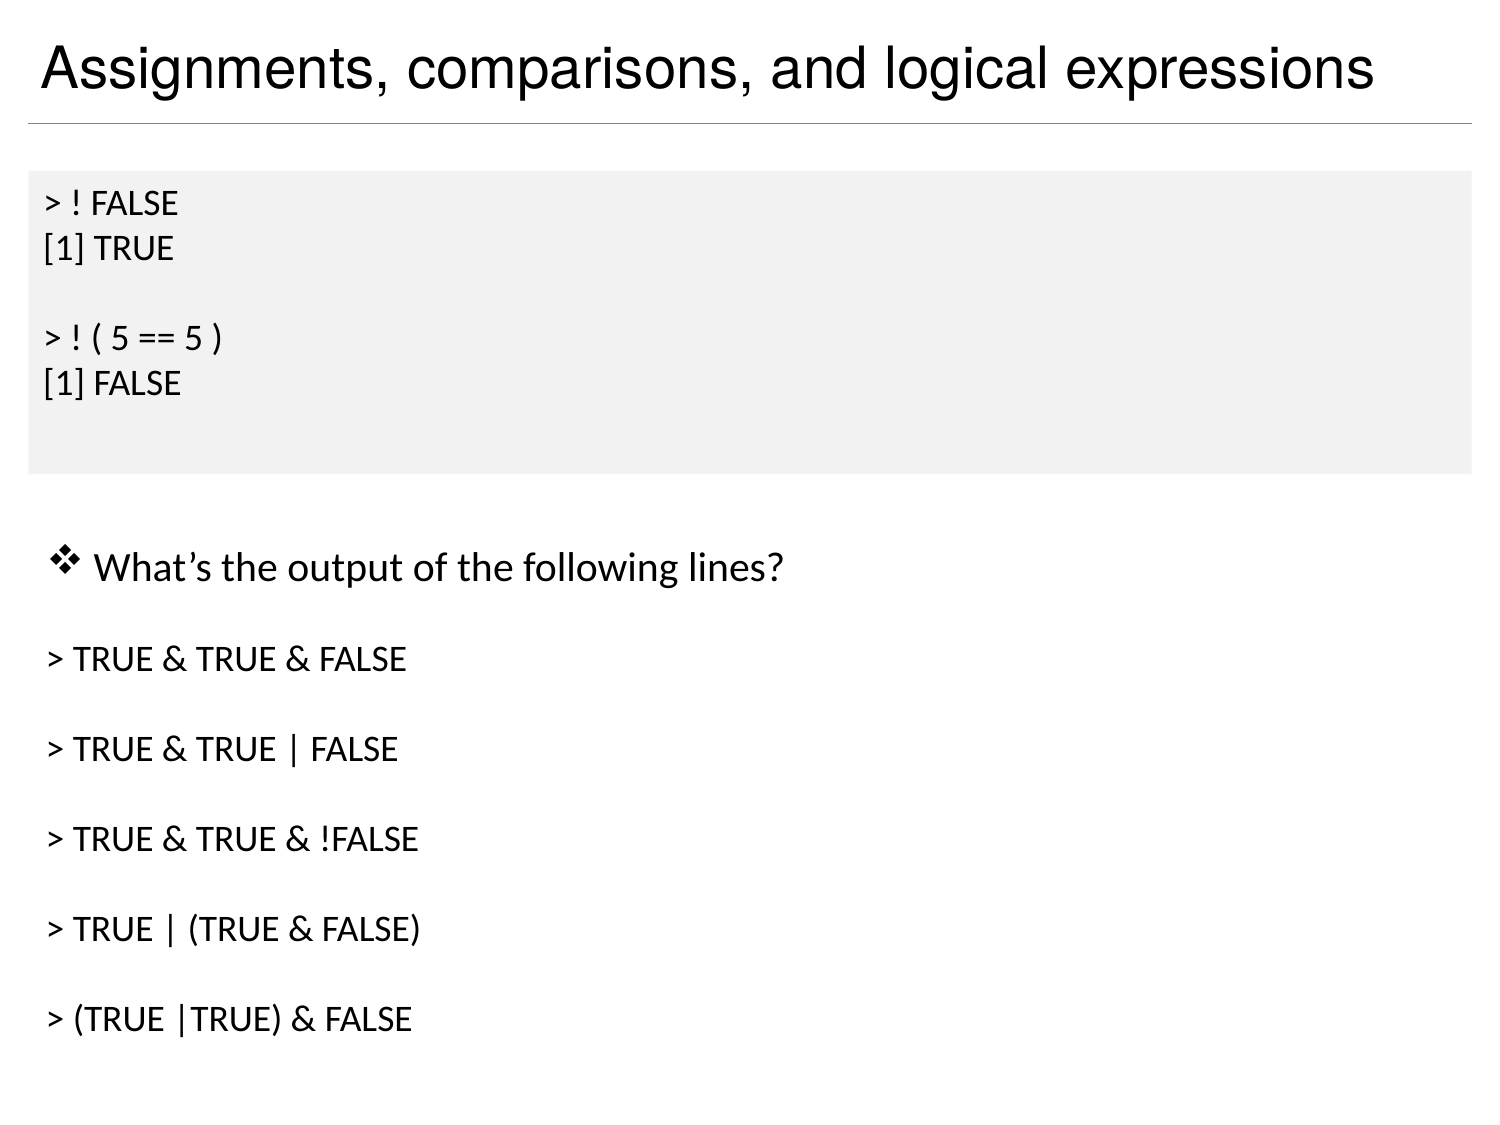

Assignments, comparisons, and logical expressions
> ! FALSE
[1] TRUE

> ! ( 5 == 5 )
[1] FALSE

What’s the output of the following lines?
> TRUE & TRUE & FALSE

> TRUE & TRUE | FALSE

> TRUE & TRUE & !FALSE

> TRUE | (TRUE & FALSE)

> (TRUE |TRUE) & FALSE